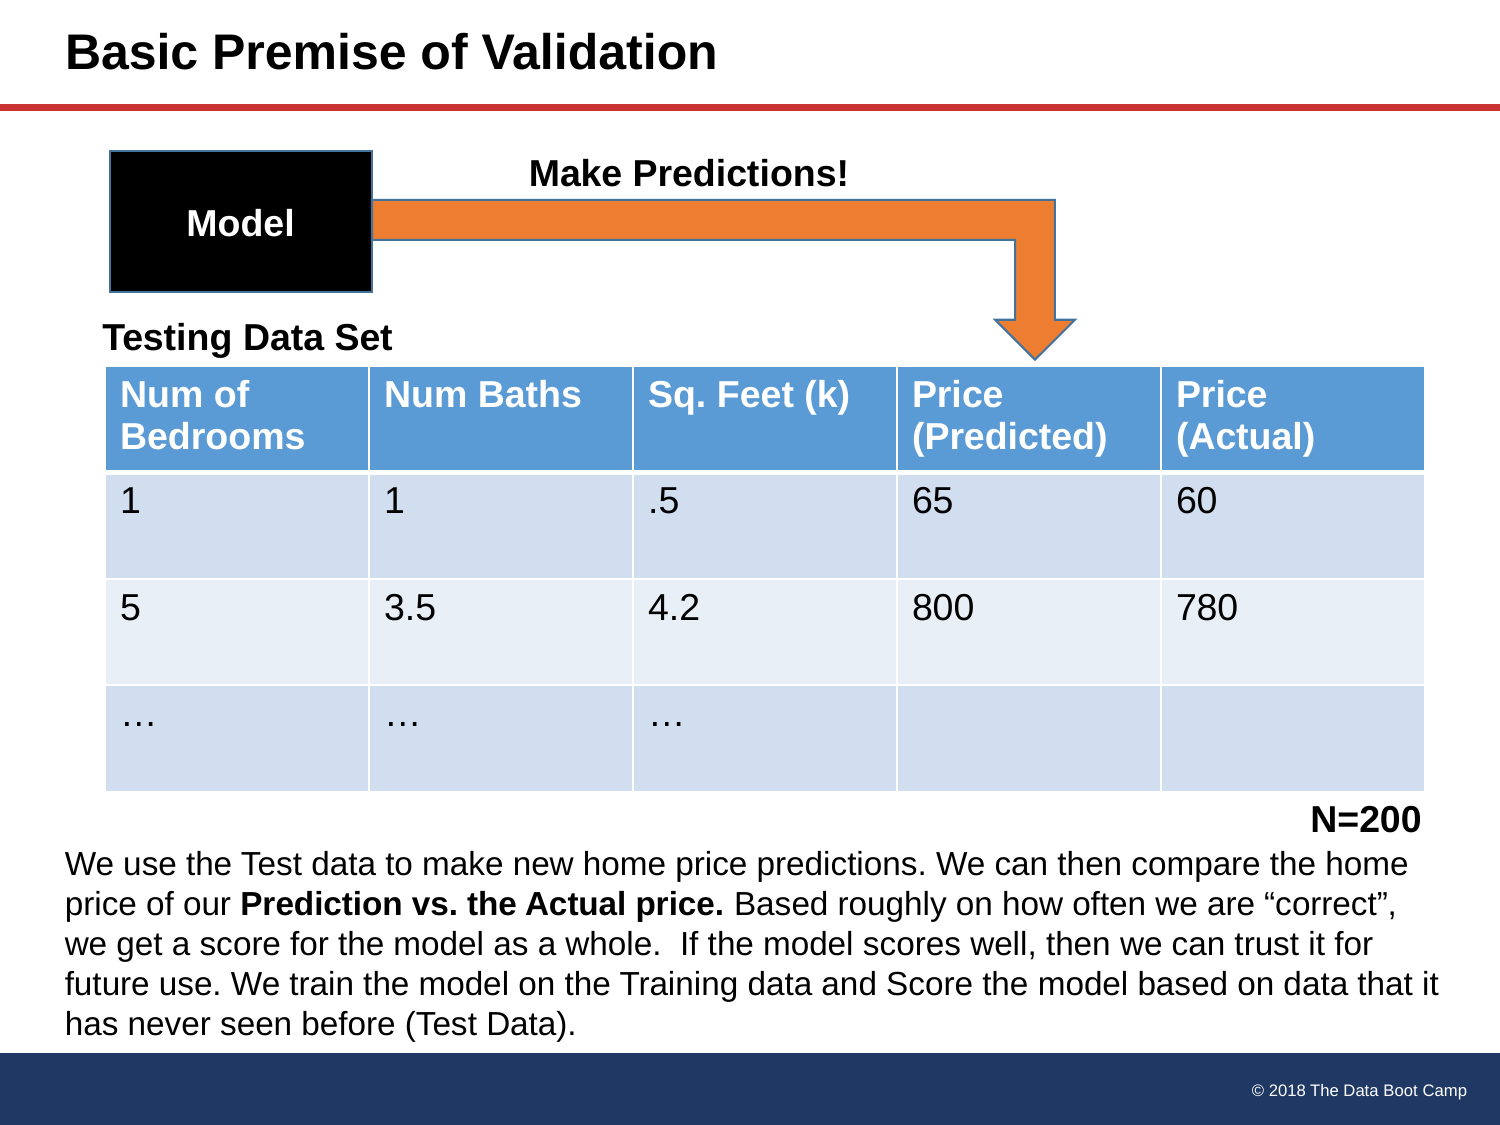

# Basic Premise of Validation
Make Predictions!
Model

Testing Data Set
| Num of Bedrooms | Num Baths | Sq. Feet (k) | Price (Predicted) | Price (Actual) |
| --- | --- | --- | --- | --- |
| 1 | 1 | .5 | 65 | 60 |
| 5 | 3.5 | 4.2 | 800 | 780 |
| … | … | … |  |  |
N=200
We use the Test data to make new home price predictions. We can then compare the home price of our Prediction vs. the Actual price. Based roughly on how often we are “correct”, we get a score for the model as a whole.  If the model scores well, then we can trust it for future use. We train the model on the Training data and Score the model based on data that it has never seen before (Test Data).